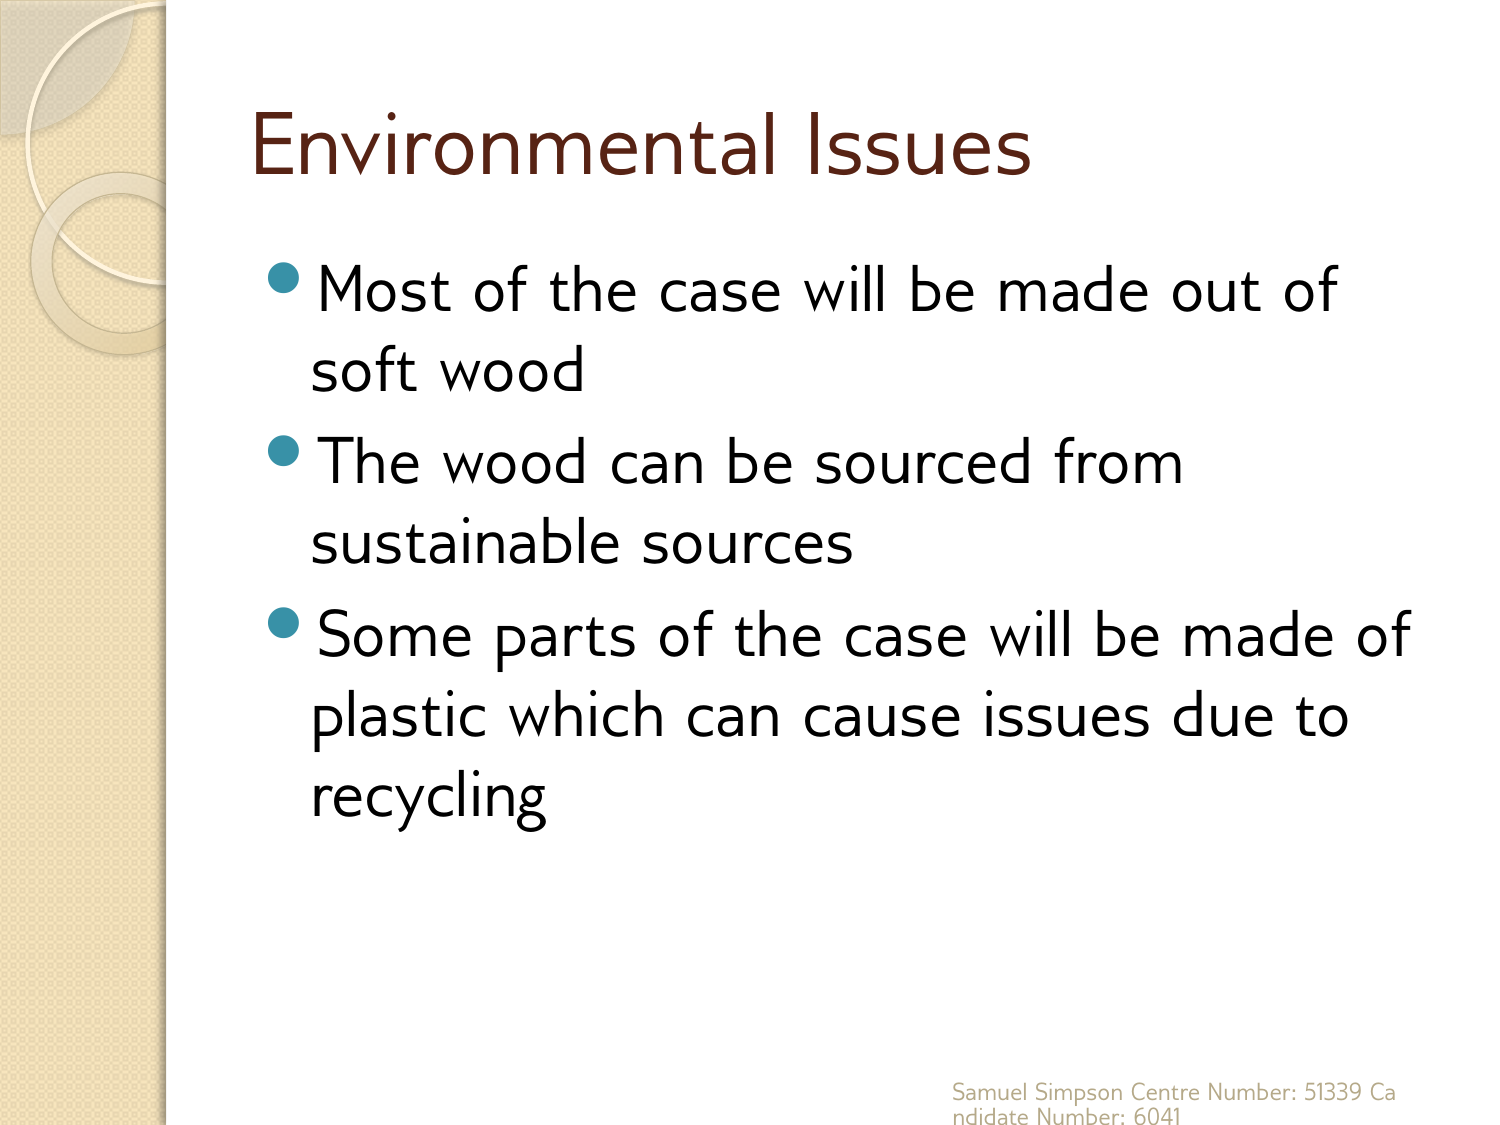

# Environmental Issues
Most of the case will be made out of soft wood
The wood can be sourced from sustainable sources
Some parts of the case will be made of plastic which can cause issues due to recycling
Samuel Simpson Centre Number: 51339 Candidate Number: 6041